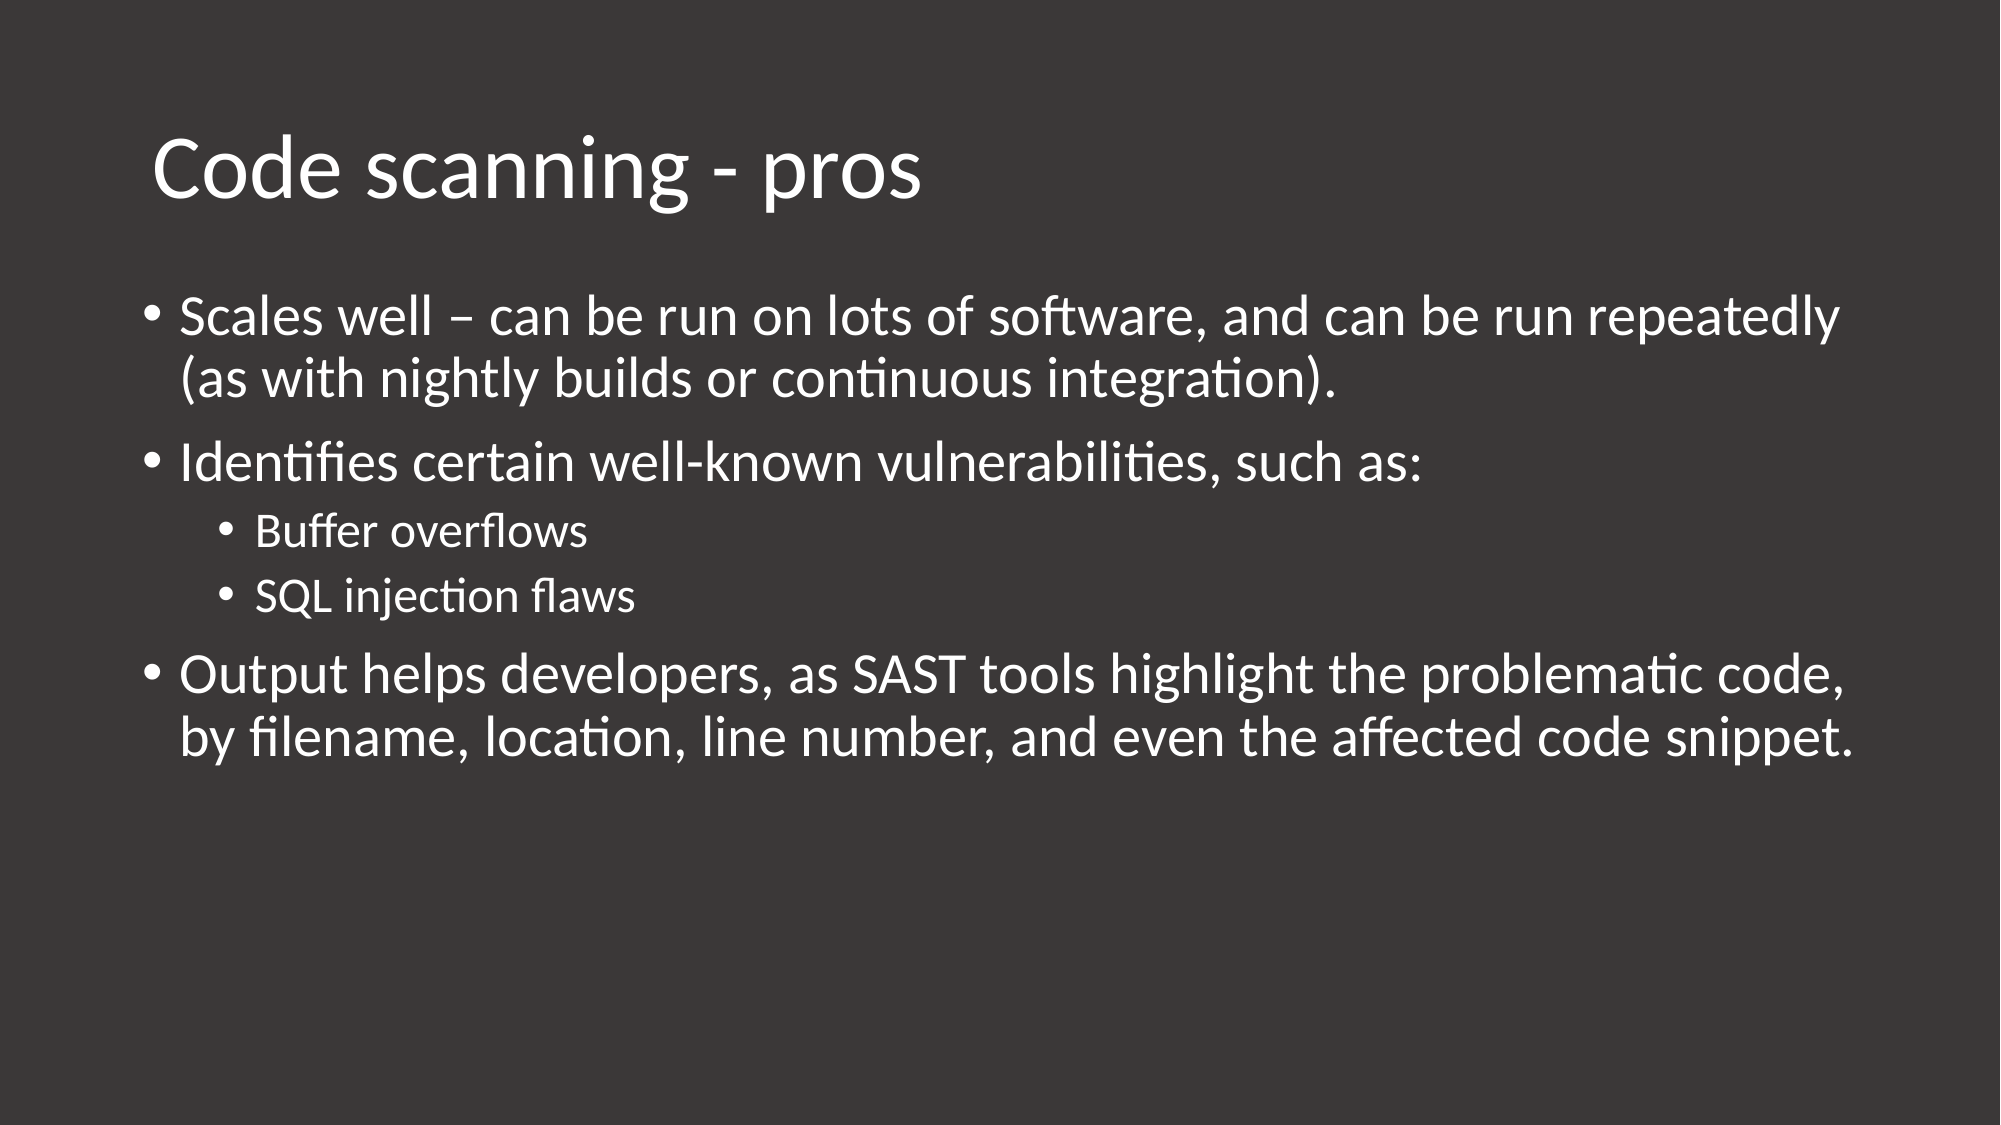

# Code scanning - pros
Scales well – can be run on lots of software, and can be run repeatedly (as with nightly builds or continuous integration).
Identifies certain well-known vulnerabilities, such as:
Buffer overflows
SQL injection flaws
Output helps developers, as SAST tools highlight the problematic code, by filename, location, line number, and even the affected code snippet.